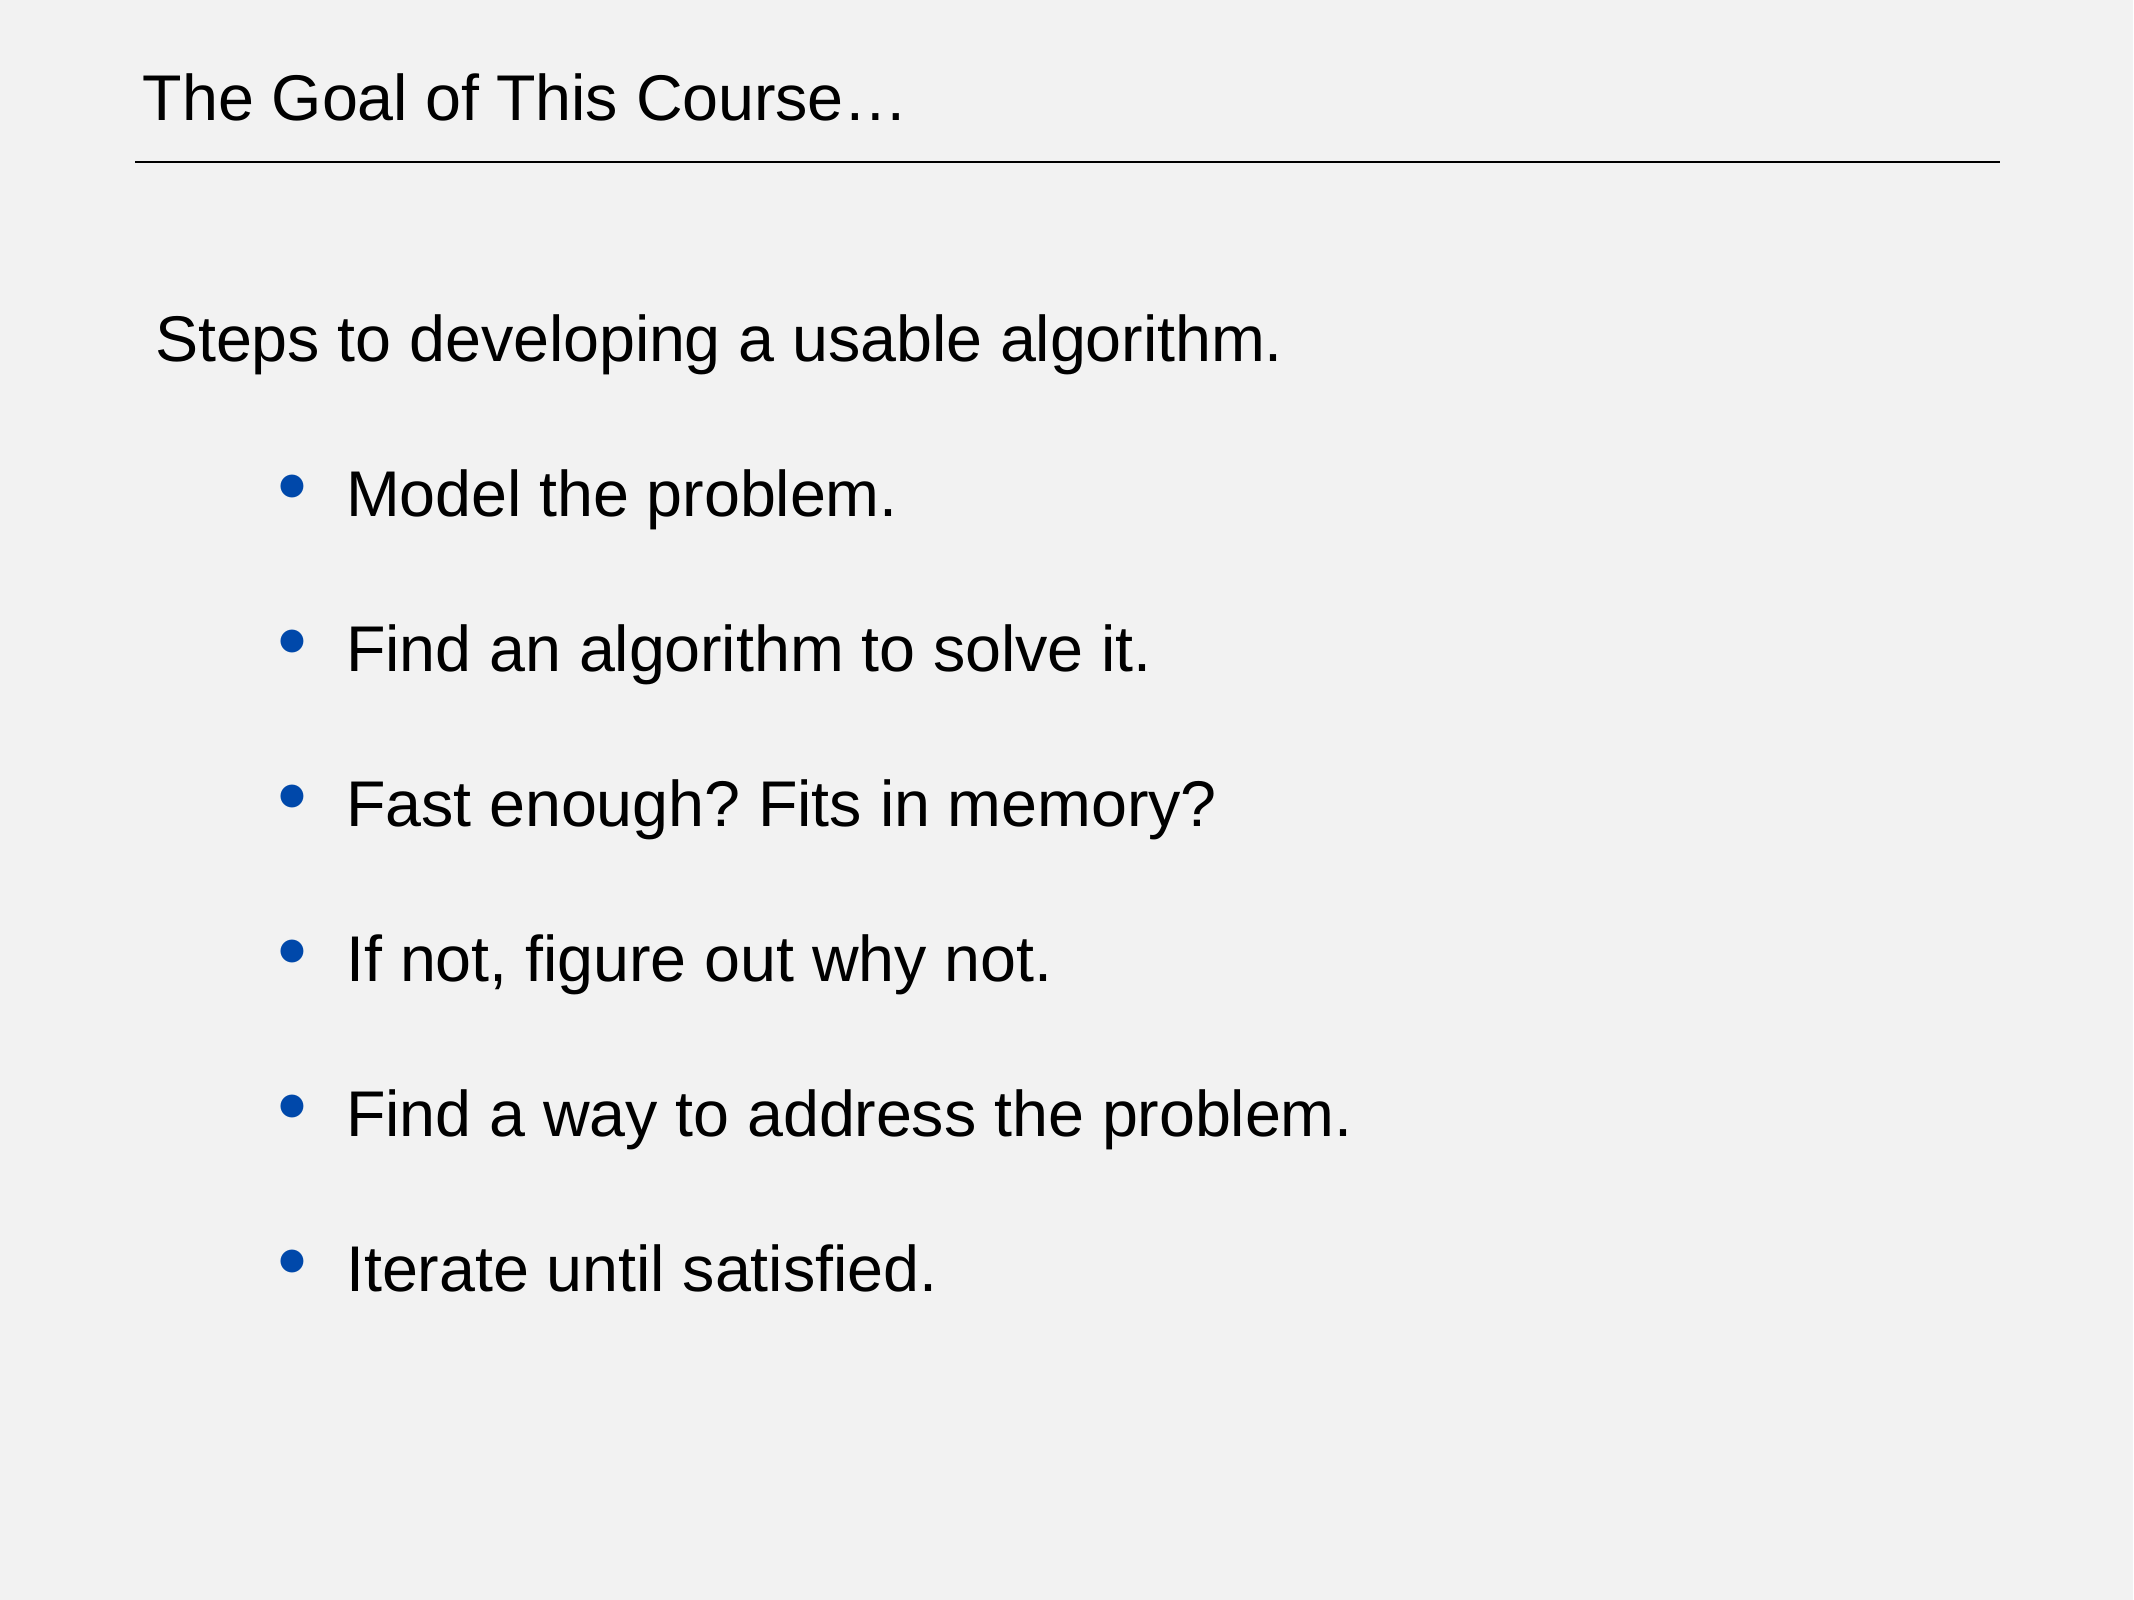

# The Goal of This Course…
Steps to developing a usable algorithm.
Model the problem.
Find an algorithm to solve it.
Fast enough? Fits in memory?
If not, figure out why not.
Find a way to address the problem.
Iterate until satisfied.
2